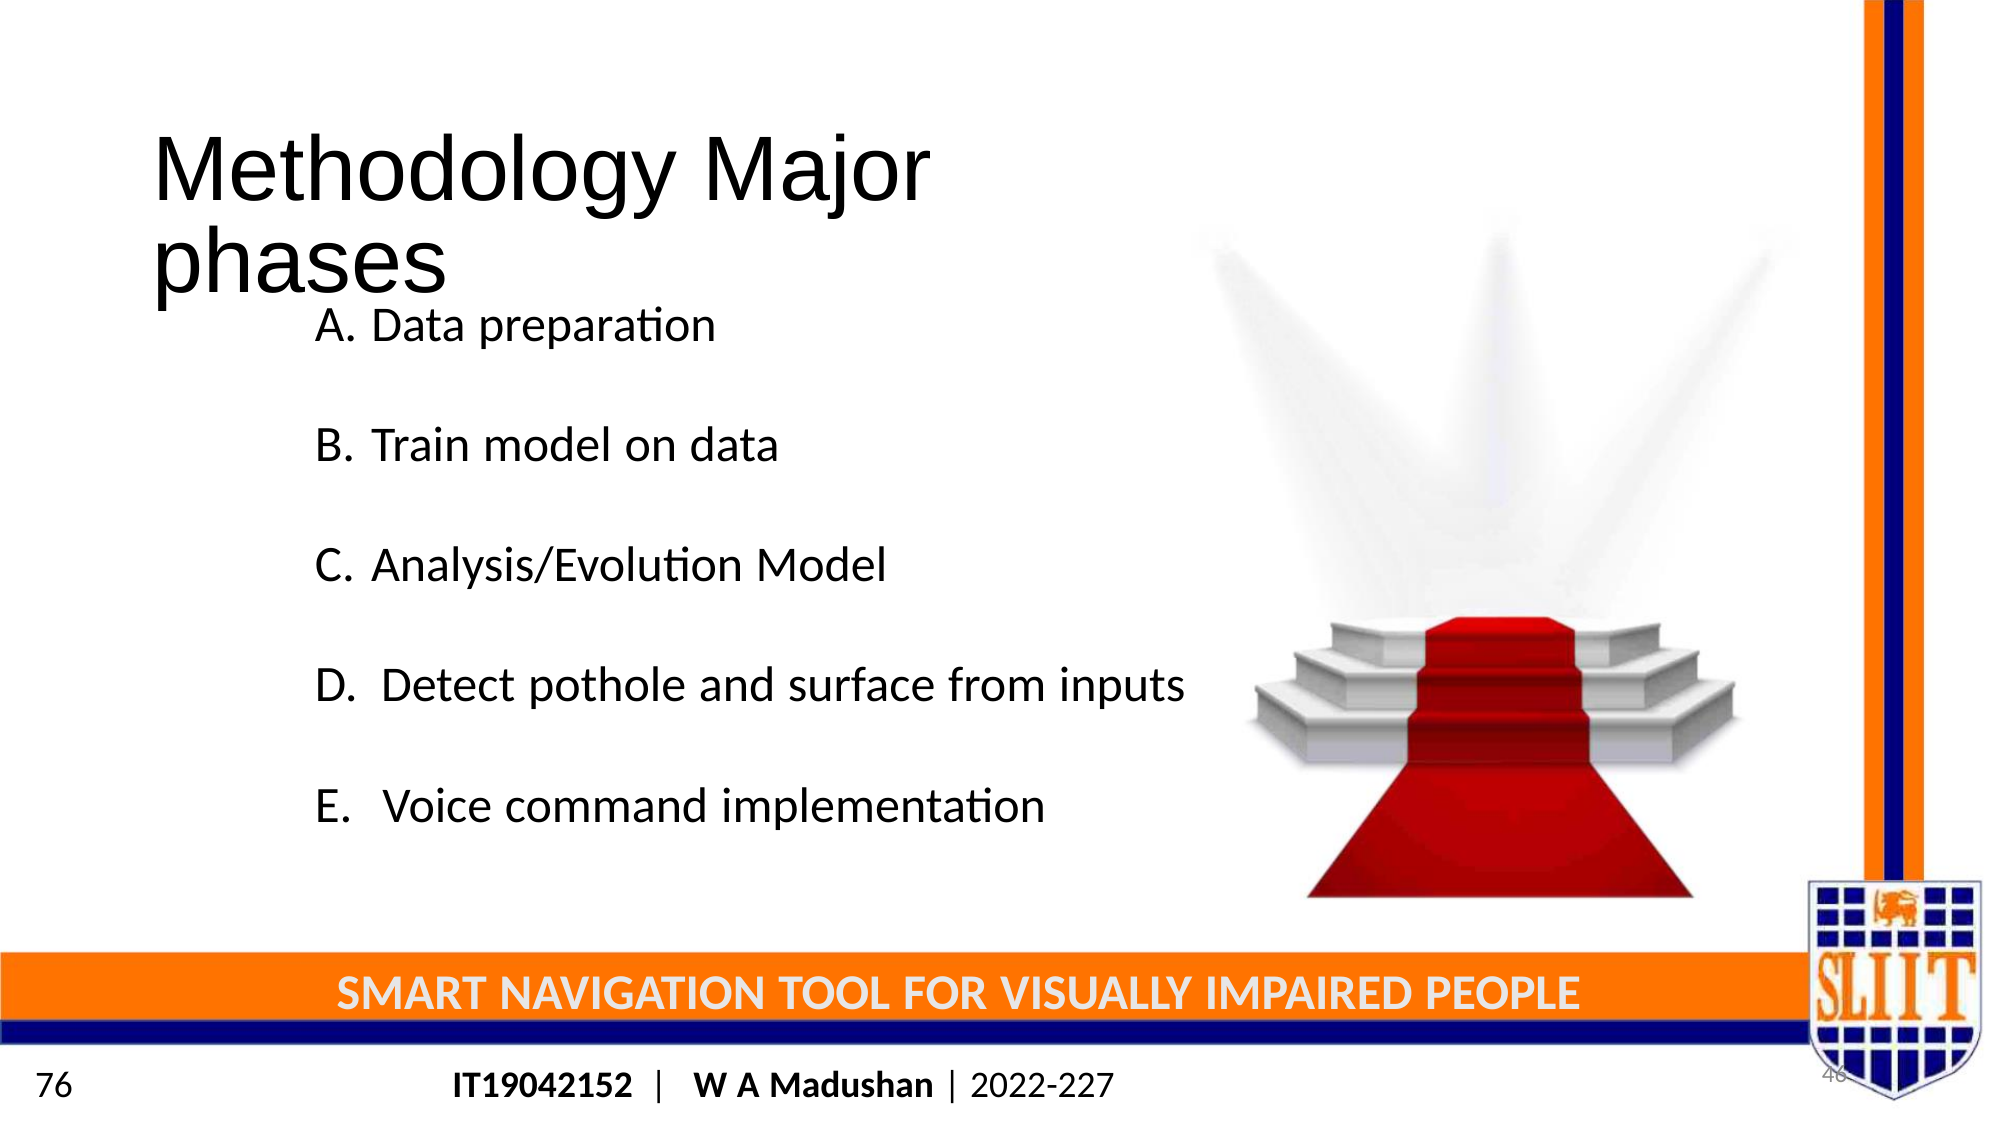

Methodology Major phases
A. Data preparation
B. Train model on data
C. Analysis/Evolution Model
D. Detect pothole and surface from inputs
E. Voice command implementation
SMART NAVIGATION TOOL FOR VISUALLY IMPAIRED PEOPLE
46
76
IT19042152 | W A Madushan | 2022-227